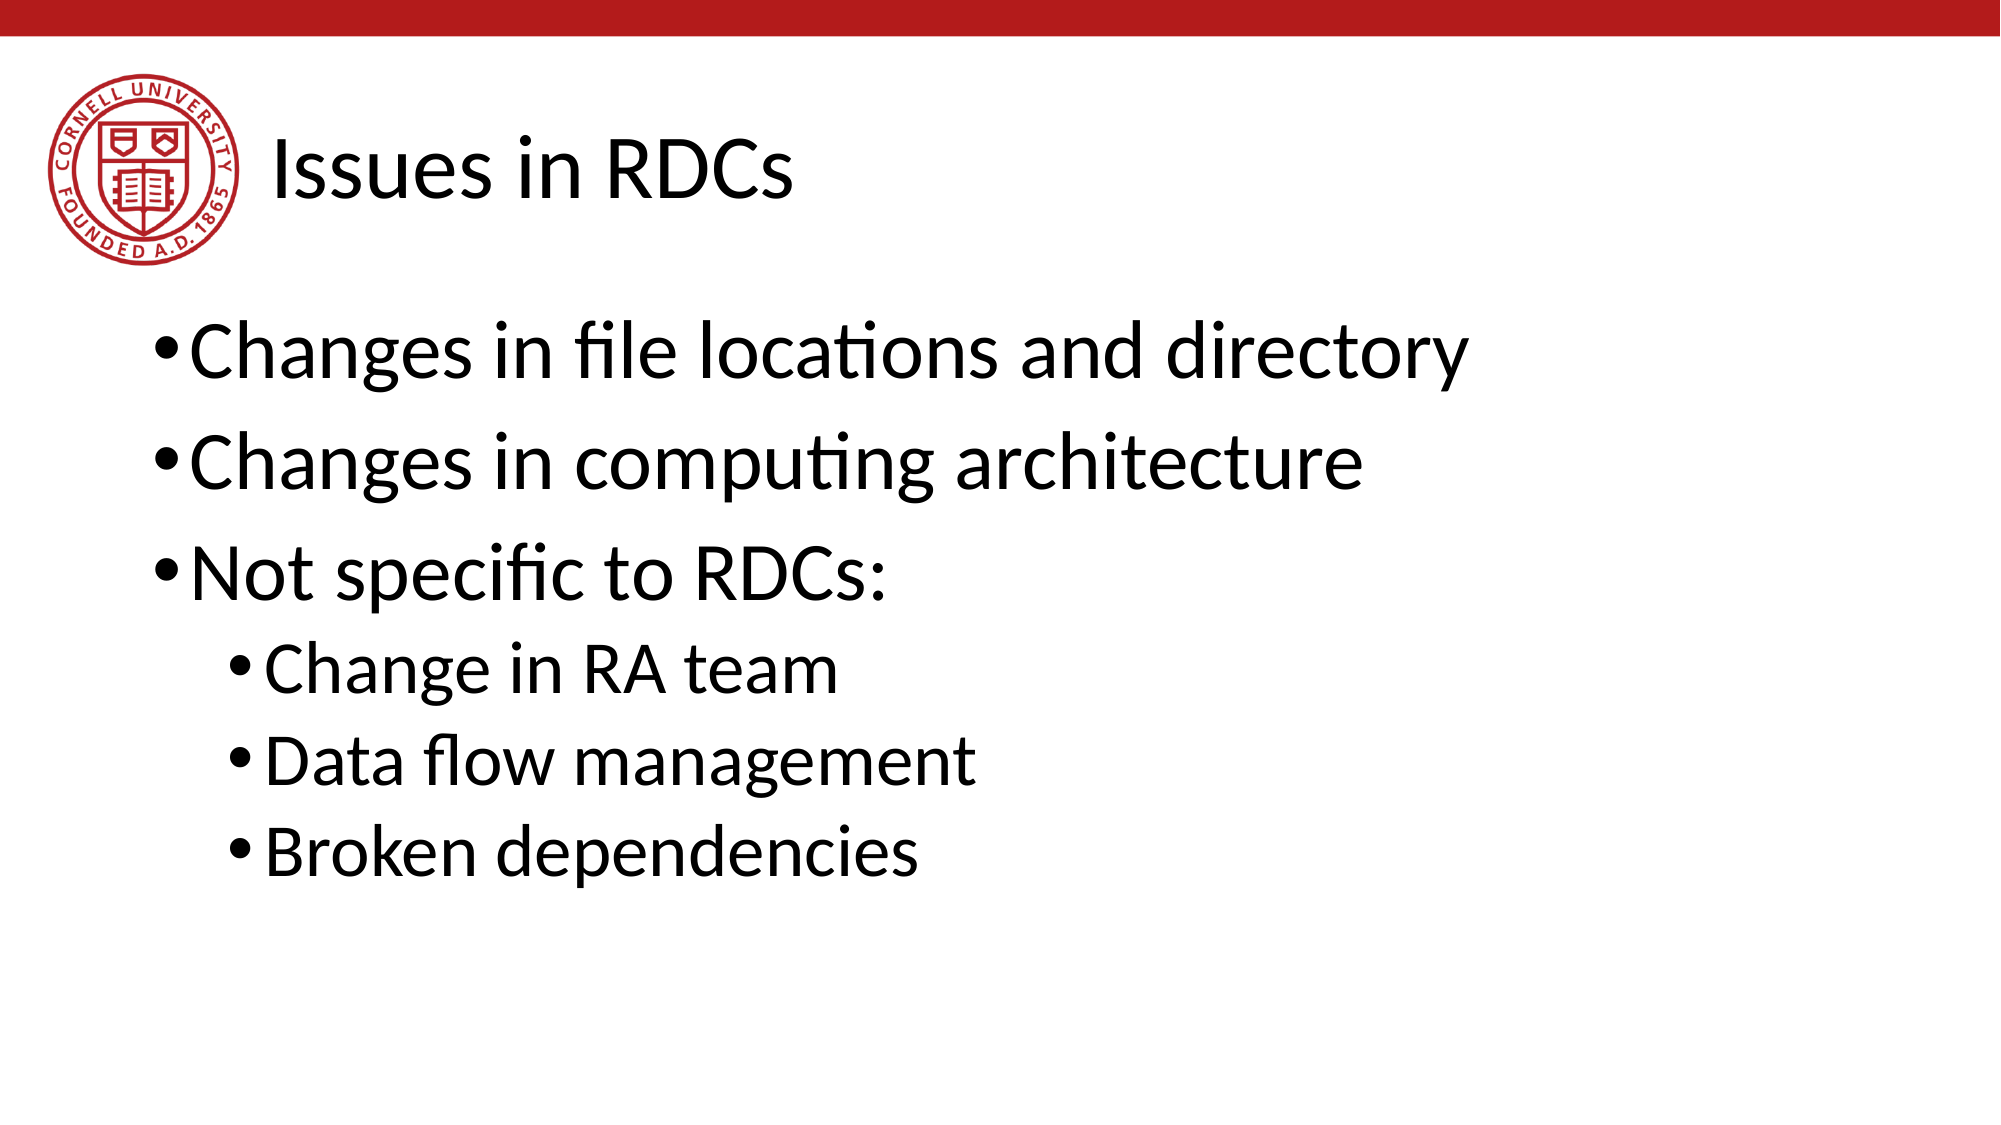

# Issues in RDCs
Changes in file locations and directory
Changes in computing architecture
Not specific to RDCs:
Change in RA team
Data flow management
Broken dependencies